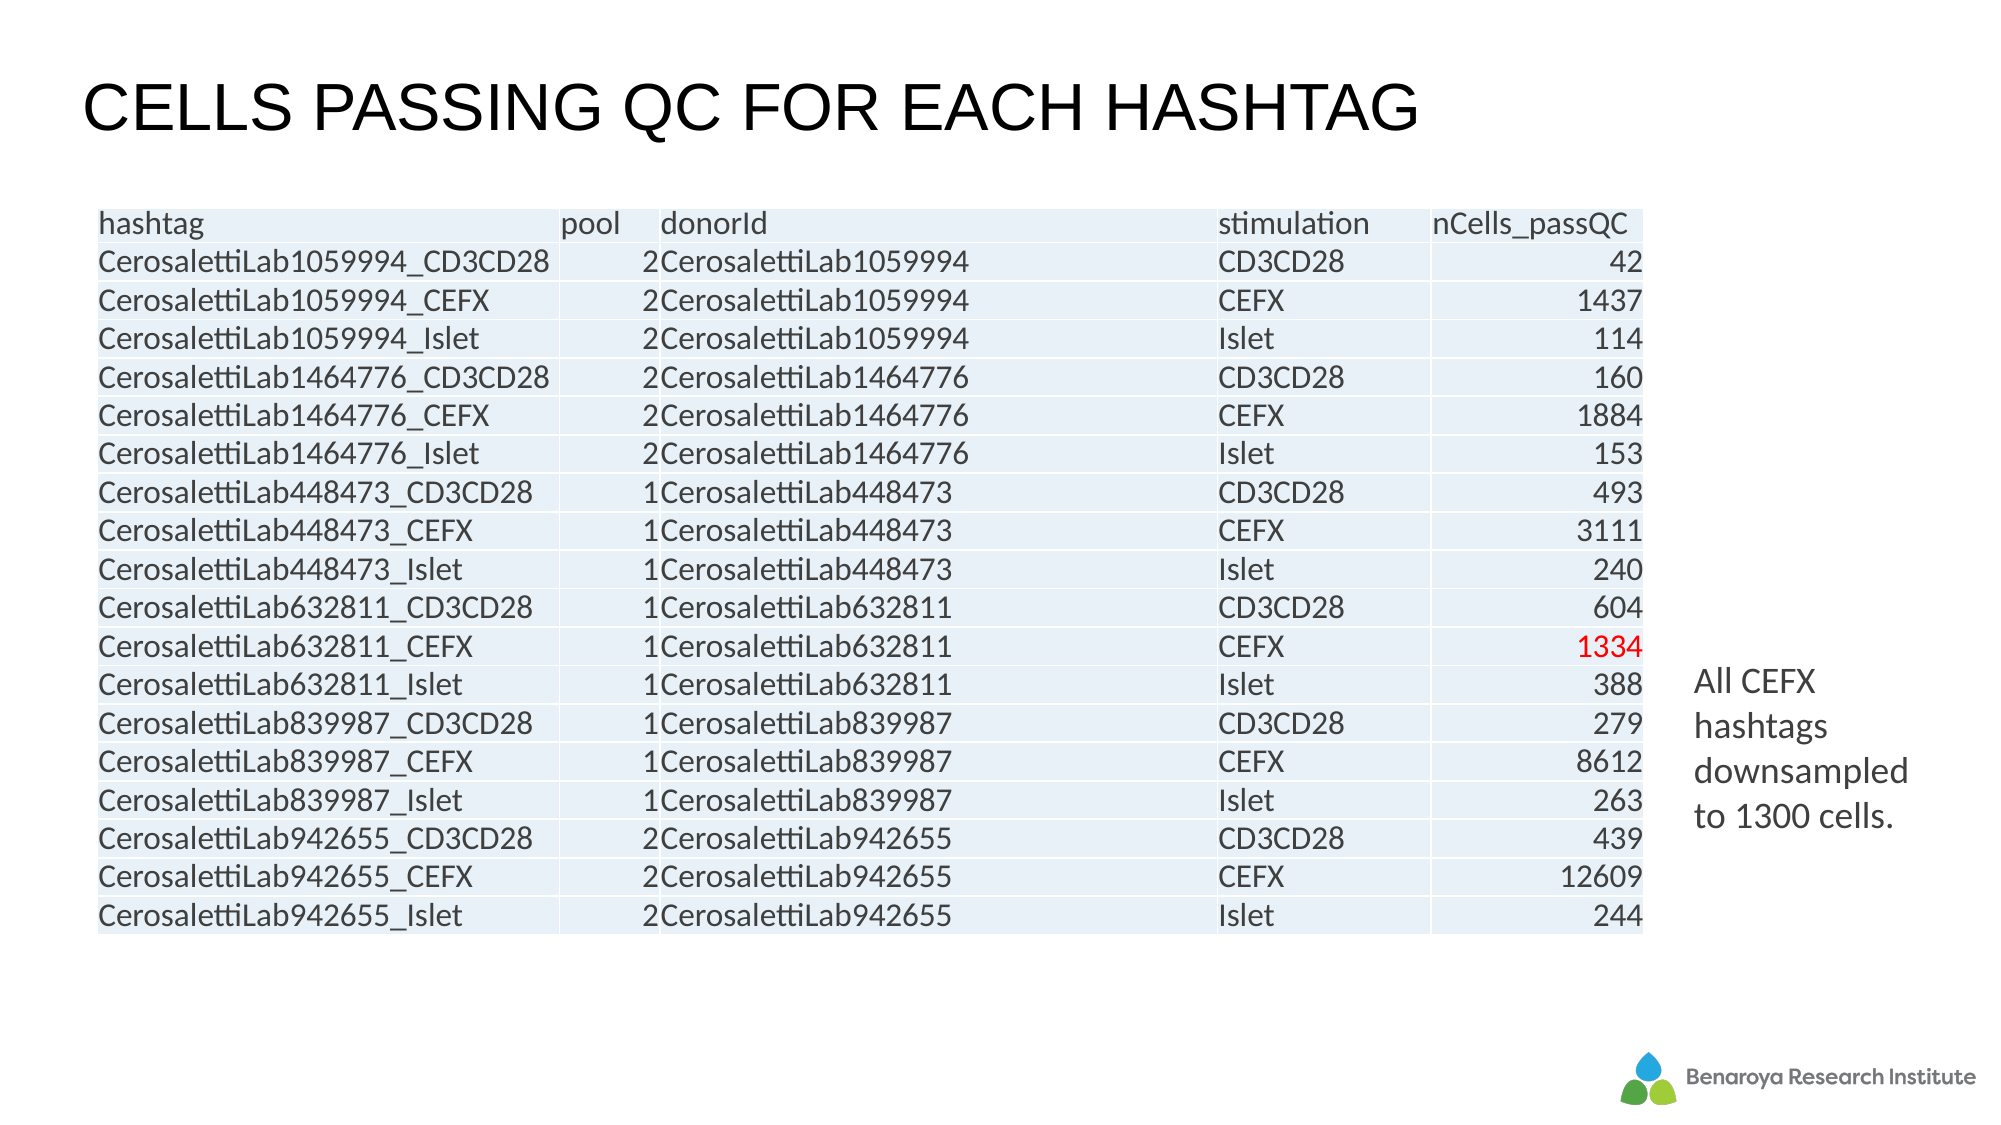

# Cells passing qc for each hashtag
| hashtag | pool | donorId | stimulation | nCells\_passQC |
| --- | --- | --- | --- | --- |
| CerosalettiLab1059994\_CD3CD28 | 2 | CerosalettiLab1059994 | CD3CD28 | 42 |
| CerosalettiLab1059994\_CEFX | 2 | CerosalettiLab1059994 | CEFX | 1437 |
| CerosalettiLab1059994\_Islet | 2 | CerosalettiLab1059994 | Islet | 114 |
| CerosalettiLab1464776\_CD3CD28 | 2 | CerosalettiLab1464776 | CD3CD28 | 160 |
| CerosalettiLab1464776\_CEFX | 2 | CerosalettiLab1464776 | CEFX | 1884 |
| CerosalettiLab1464776\_Islet | 2 | CerosalettiLab1464776 | Islet | 153 |
| CerosalettiLab448473\_CD3CD28 | 1 | CerosalettiLab448473 | CD3CD28 | 493 |
| CerosalettiLab448473\_CEFX | 1 | CerosalettiLab448473 | CEFX | 3111 |
| CerosalettiLab448473\_Islet | 1 | CerosalettiLab448473 | Islet | 240 |
| CerosalettiLab632811\_CD3CD28 | 1 | CerosalettiLab632811 | CD3CD28 | 604 |
| CerosalettiLab632811\_CEFX | 1 | CerosalettiLab632811 | CEFX | 1334 |
| CerosalettiLab632811\_Islet | 1 | CerosalettiLab632811 | Islet | 388 |
| CerosalettiLab839987\_CD3CD28 | 1 | CerosalettiLab839987 | CD3CD28 | 279 |
| CerosalettiLab839987\_CEFX | 1 | CerosalettiLab839987 | CEFX | 8612 |
| CerosalettiLab839987\_Islet | 1 | CerosalettiLab839987 | Islet | 263 |
| CerosalettiLab942655\_CD3CD28 | 2 | CerosalettiLab942655 | CD3CD28 | 439 |
| CerosalettiLab942655\_CEFX | 2 | CerosalettiLab942655 | CEFX | 12609 |
| CerosalettiLab942655\_Islet | 2 | CerosalettiLab942655 | Islet | 244 |
All CEFX hashtags downsampled to 1300 cells.